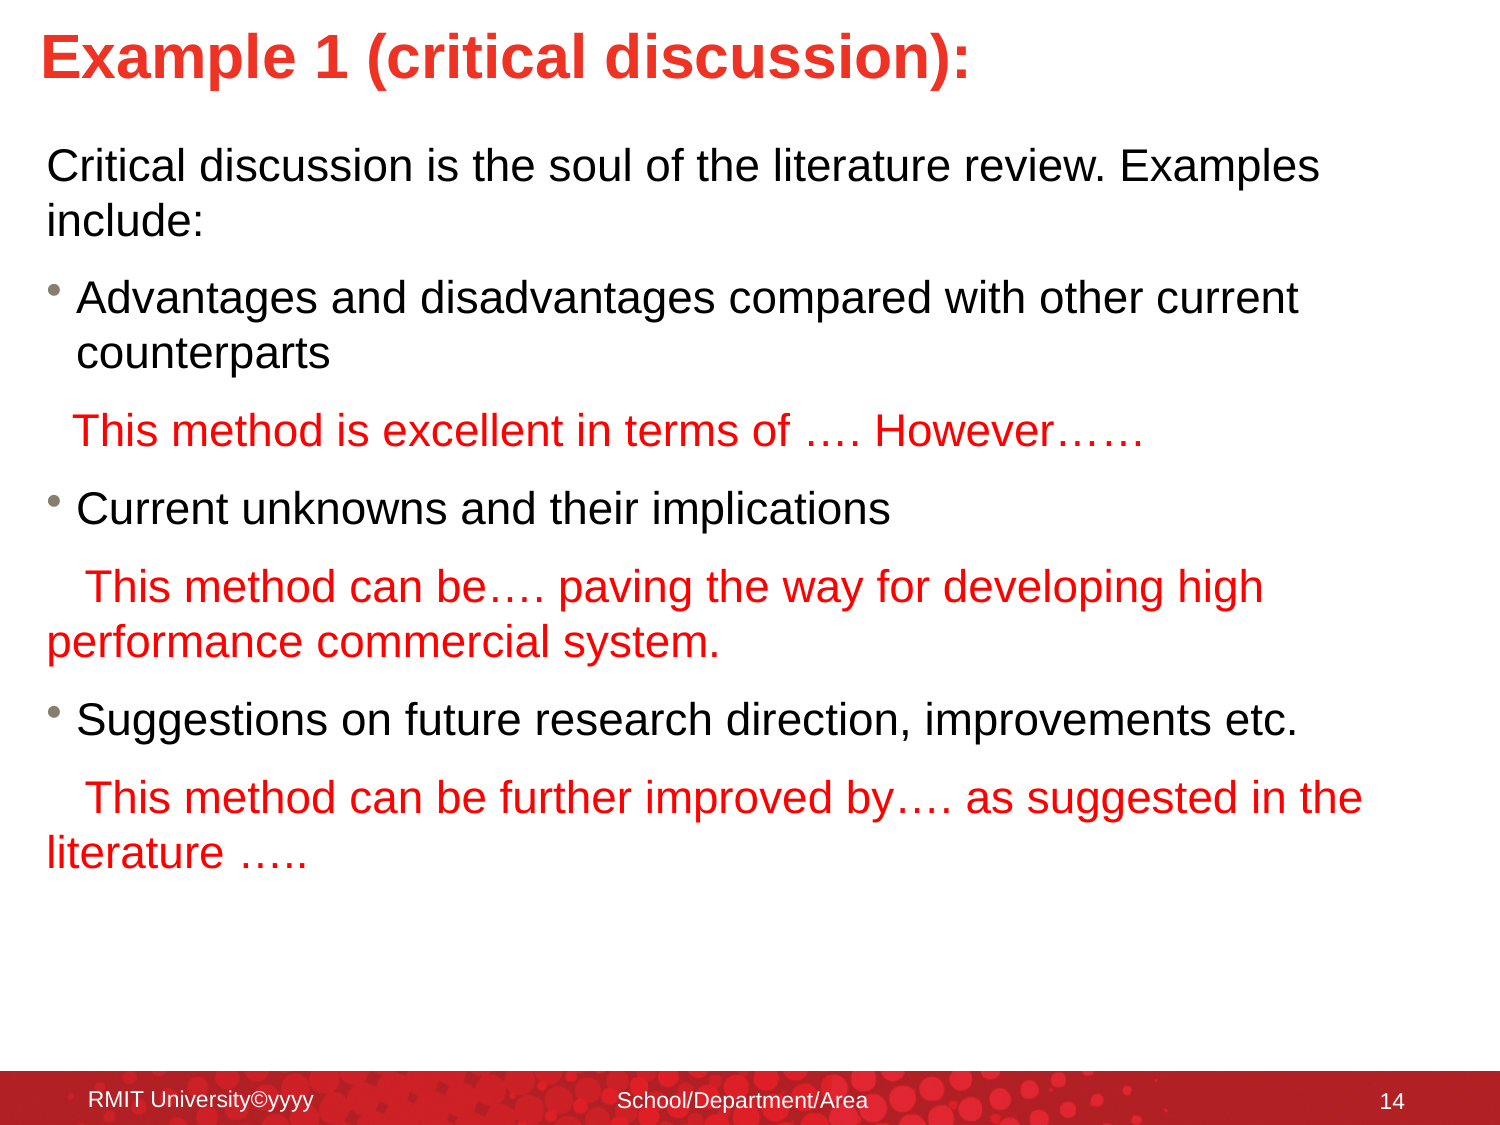

# Example 1 (critical discussion):
Critical discussion is the soul of the literature review. Examples include:
Advantages and disadvantages compared with other current counterparts
  This method is excellent in terms of …. However……
Current unknowns and their implications
   This method can be…. paving the way for developing high performance commercial system.
Suggestions on future research direction, improvements etc.
   This method can be further improved by…. as suggested in the literature …..

RMIT University©yyyy
School/Department/Area
14